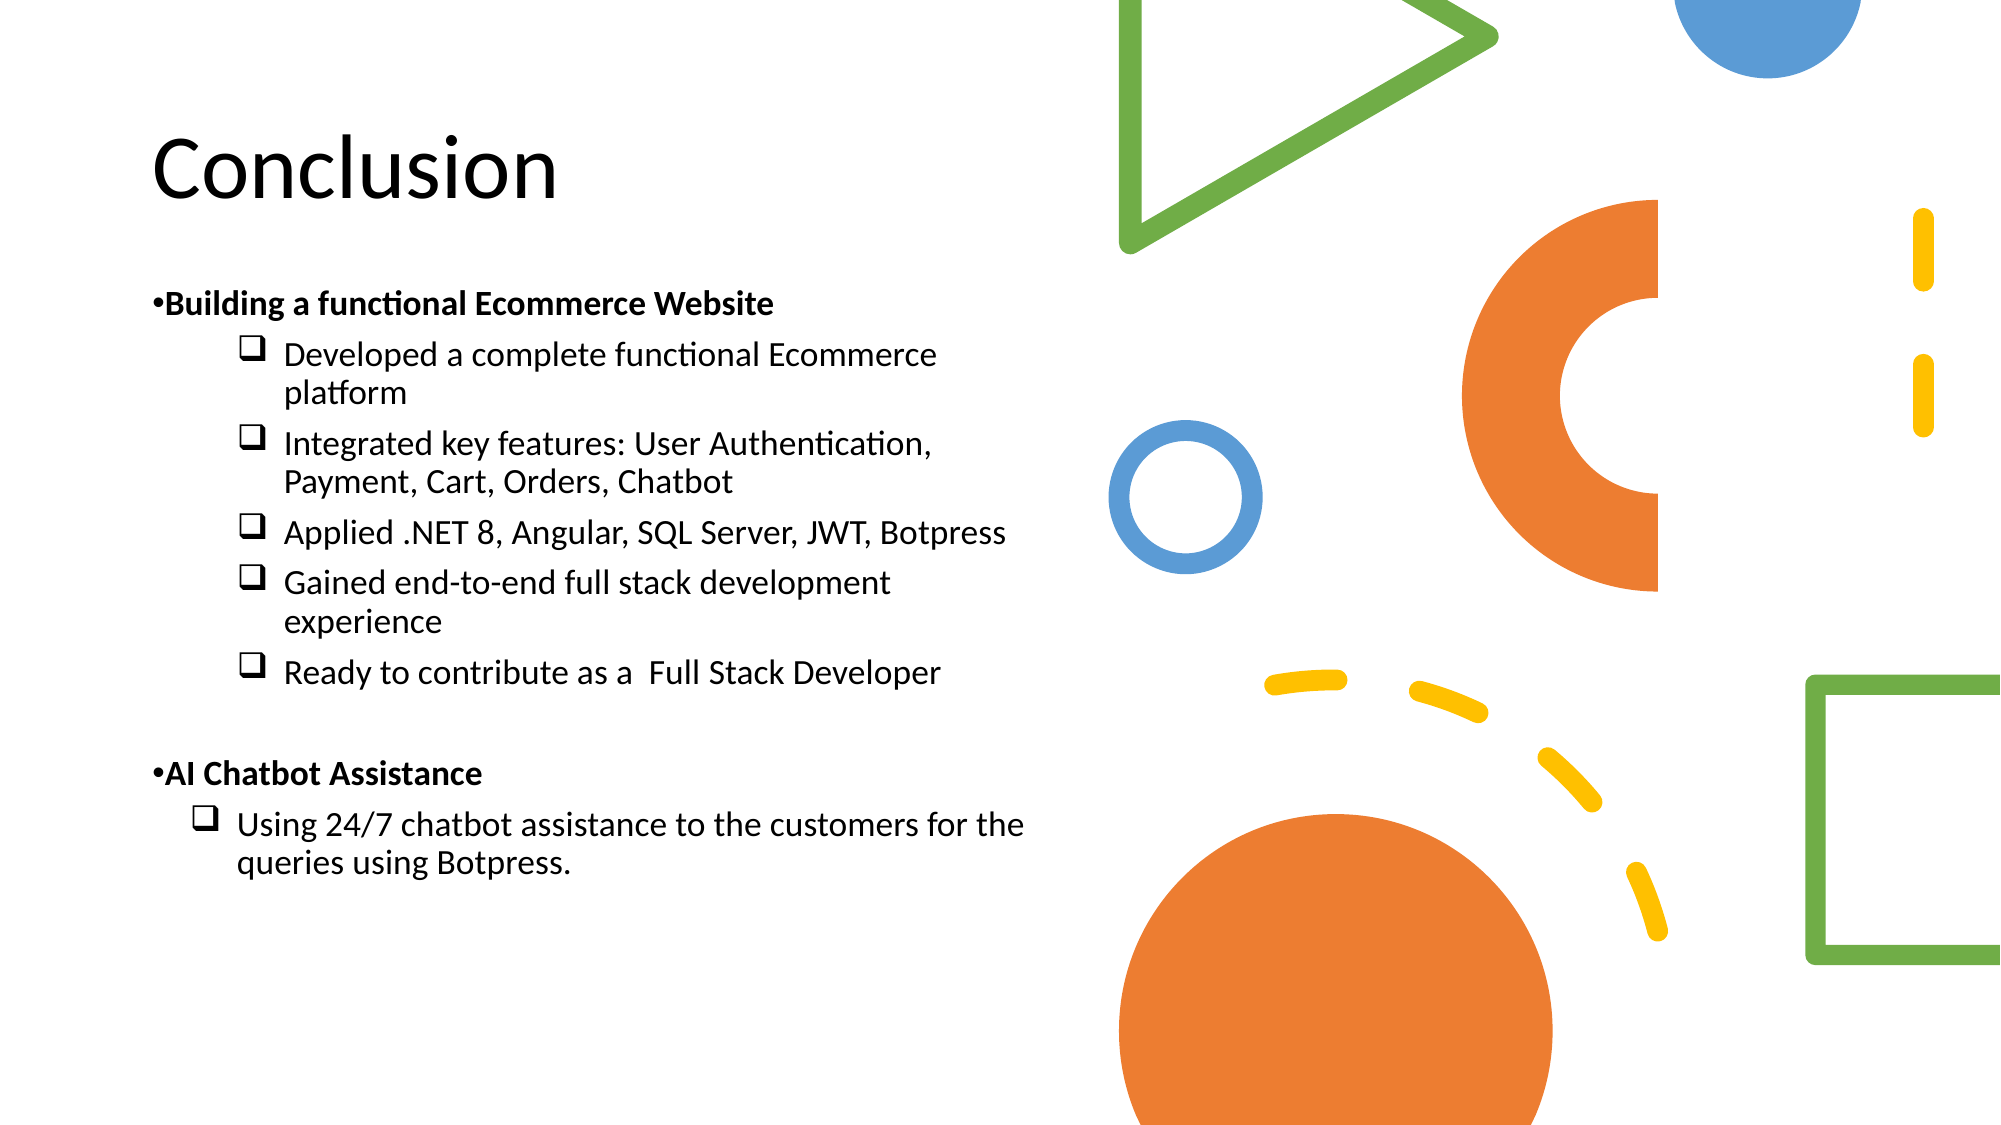

Conclusion

Building a functional Ecommerce Website
Developed a complete functional Ecommerce platform
Integrated key features: User Authentication, Payment, Cart, Orders, Chatbot
Applied .NET 8, Angular, SQL Server, JWT, Botpress
Gained end-to-end full stack development experience
Ready to contribute as a  Full Stack Developer

AI Chatbot Assistance
Using 24/7 chatbot assistance to the customers for the queries using Botpress.